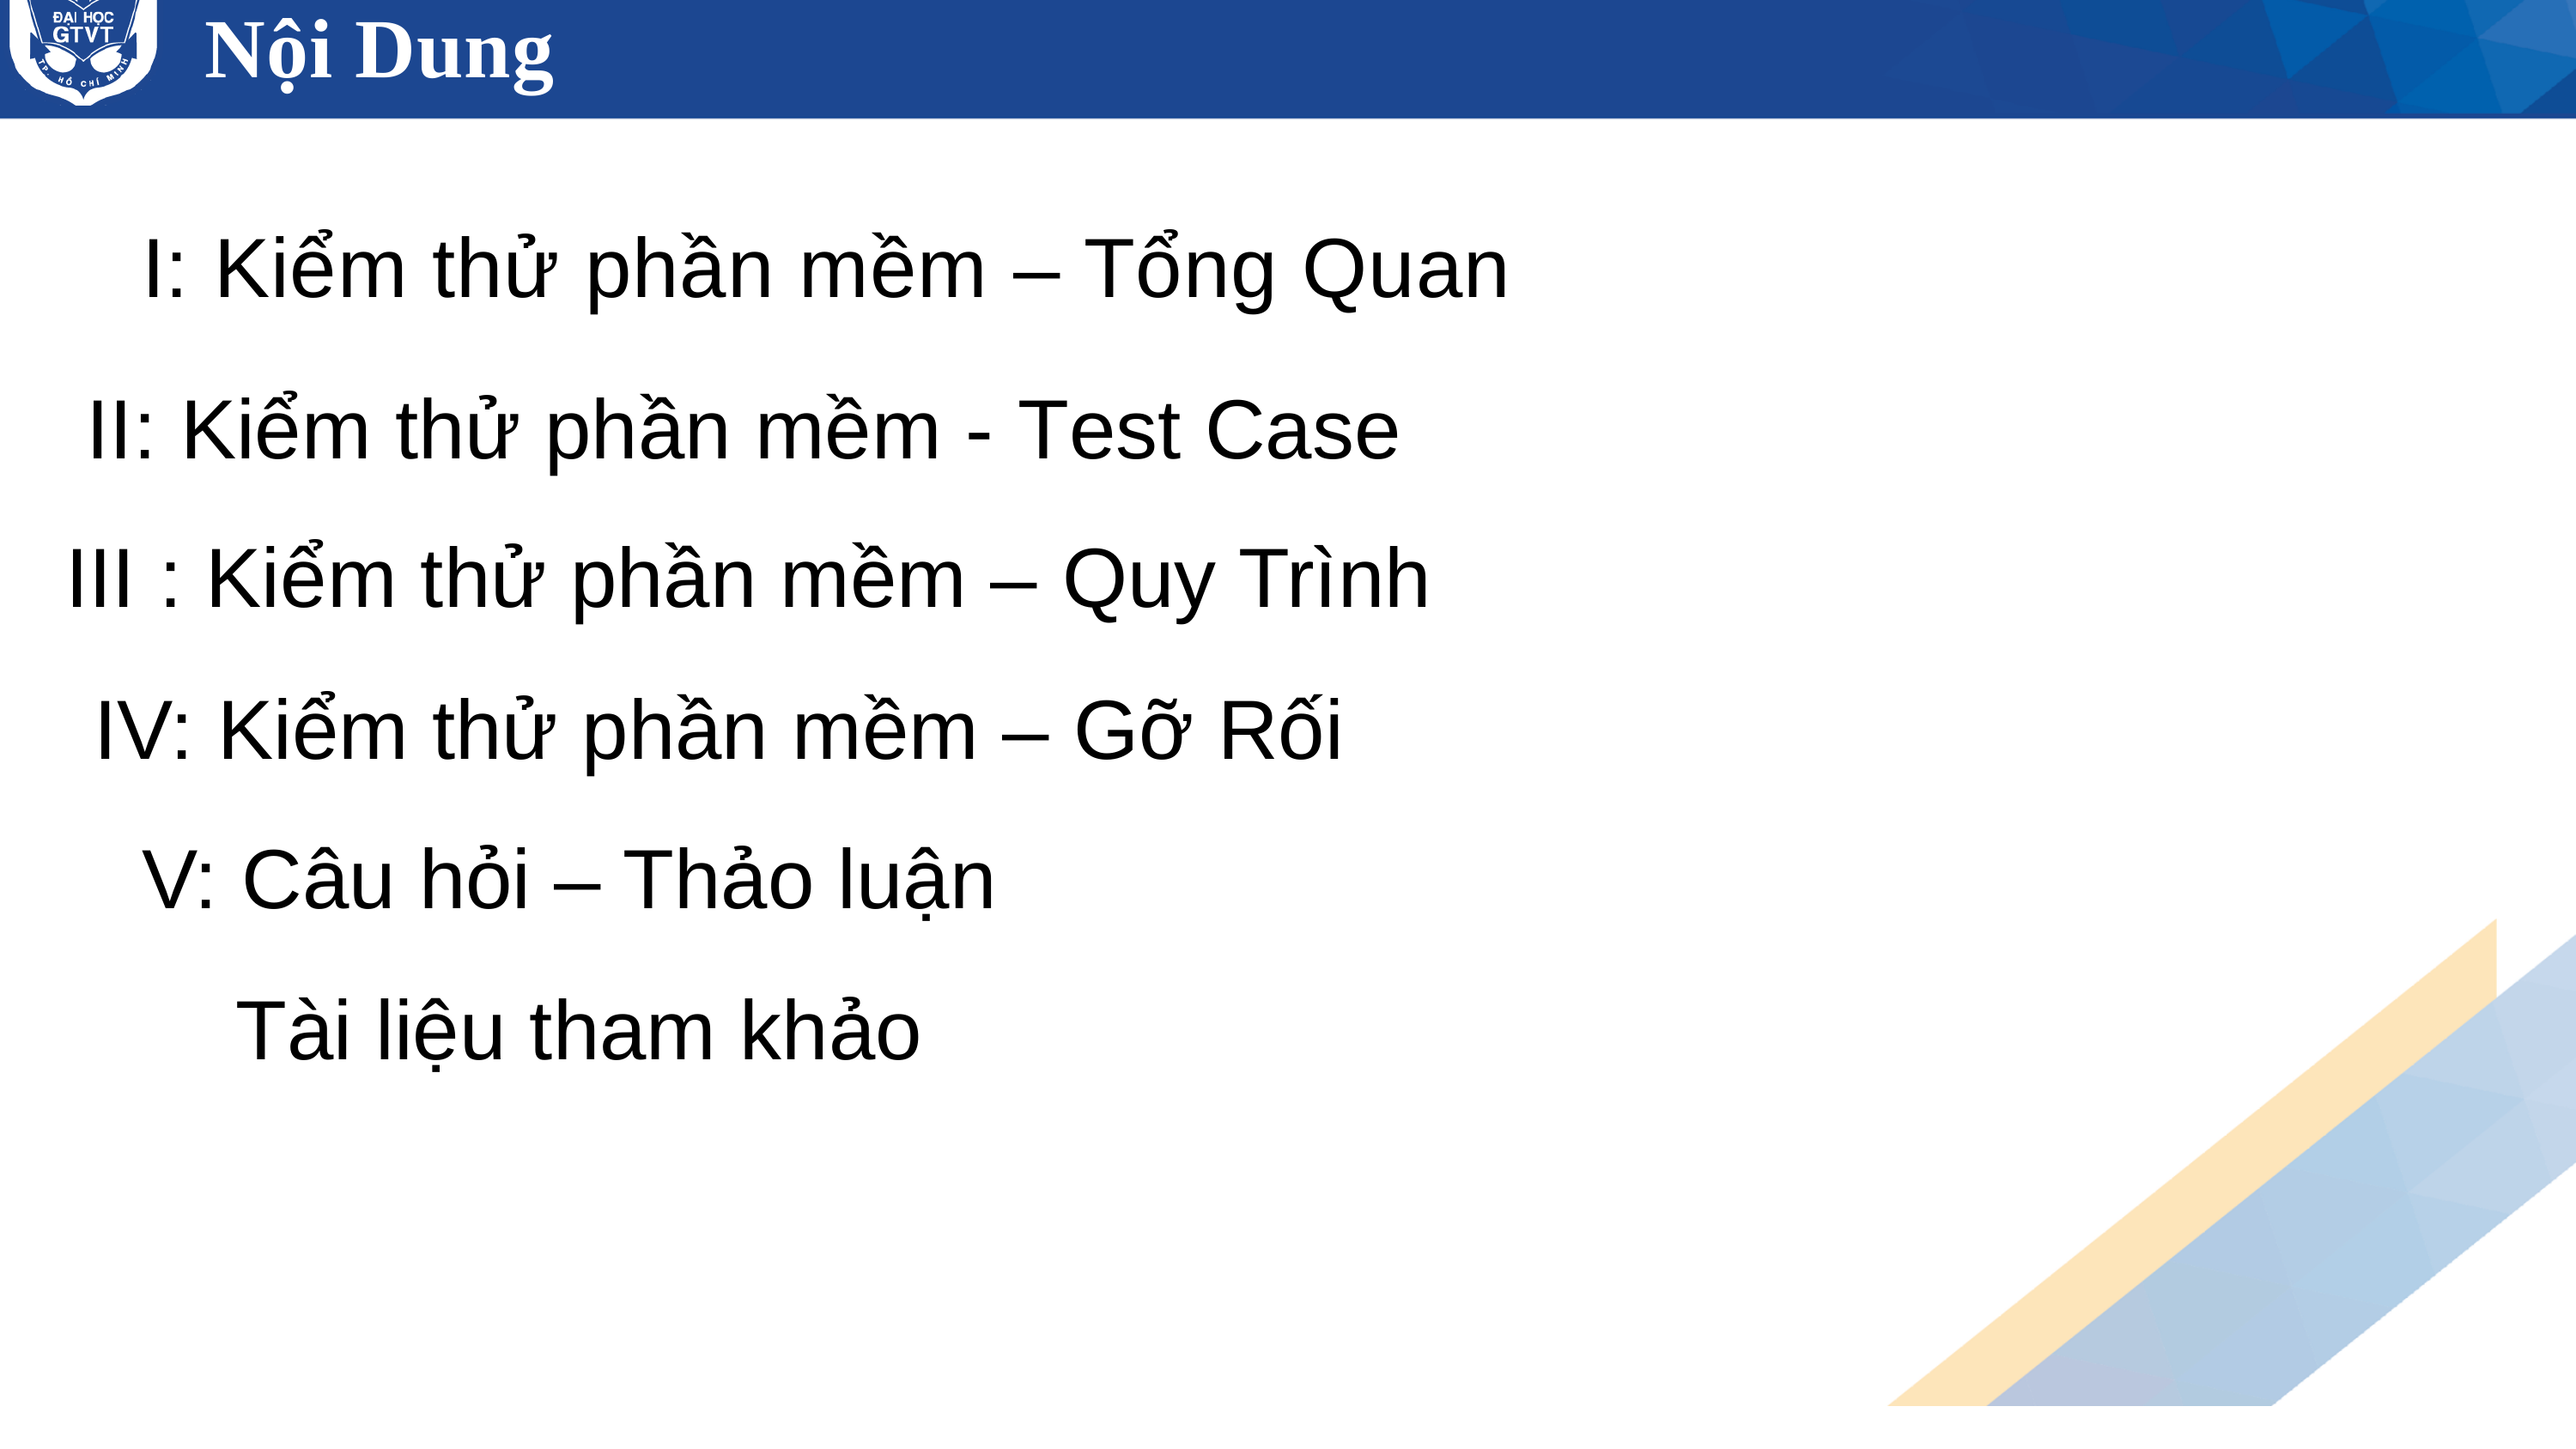

Nội Dung
I: Kiểm thử phần mềm – Tổng Quan
II: Kiểm thử phần mềm - Test Case
III : Kiểm thử phần mềm – Quy Trình
IV: Kiểm thử phần mềm – Gỡ Rối
V: Câu hỏi – Thảo luận
Tài liệu tham khảo